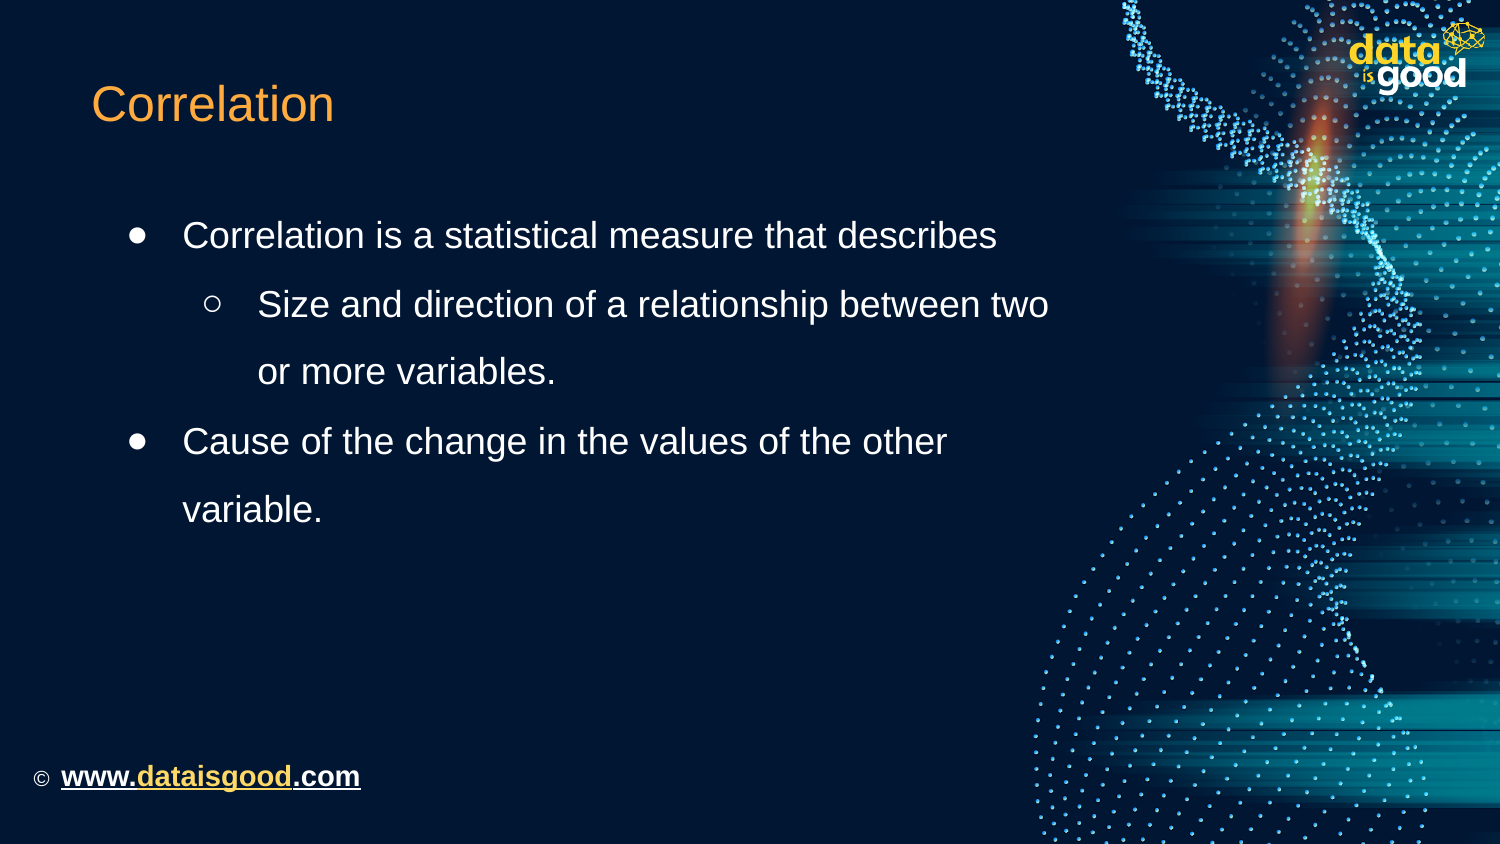

# Correlation
Correlation is a statistical measure that describes
Size and direction of a relationship between two or more variables.
Cause of the change in the values of the other variable.